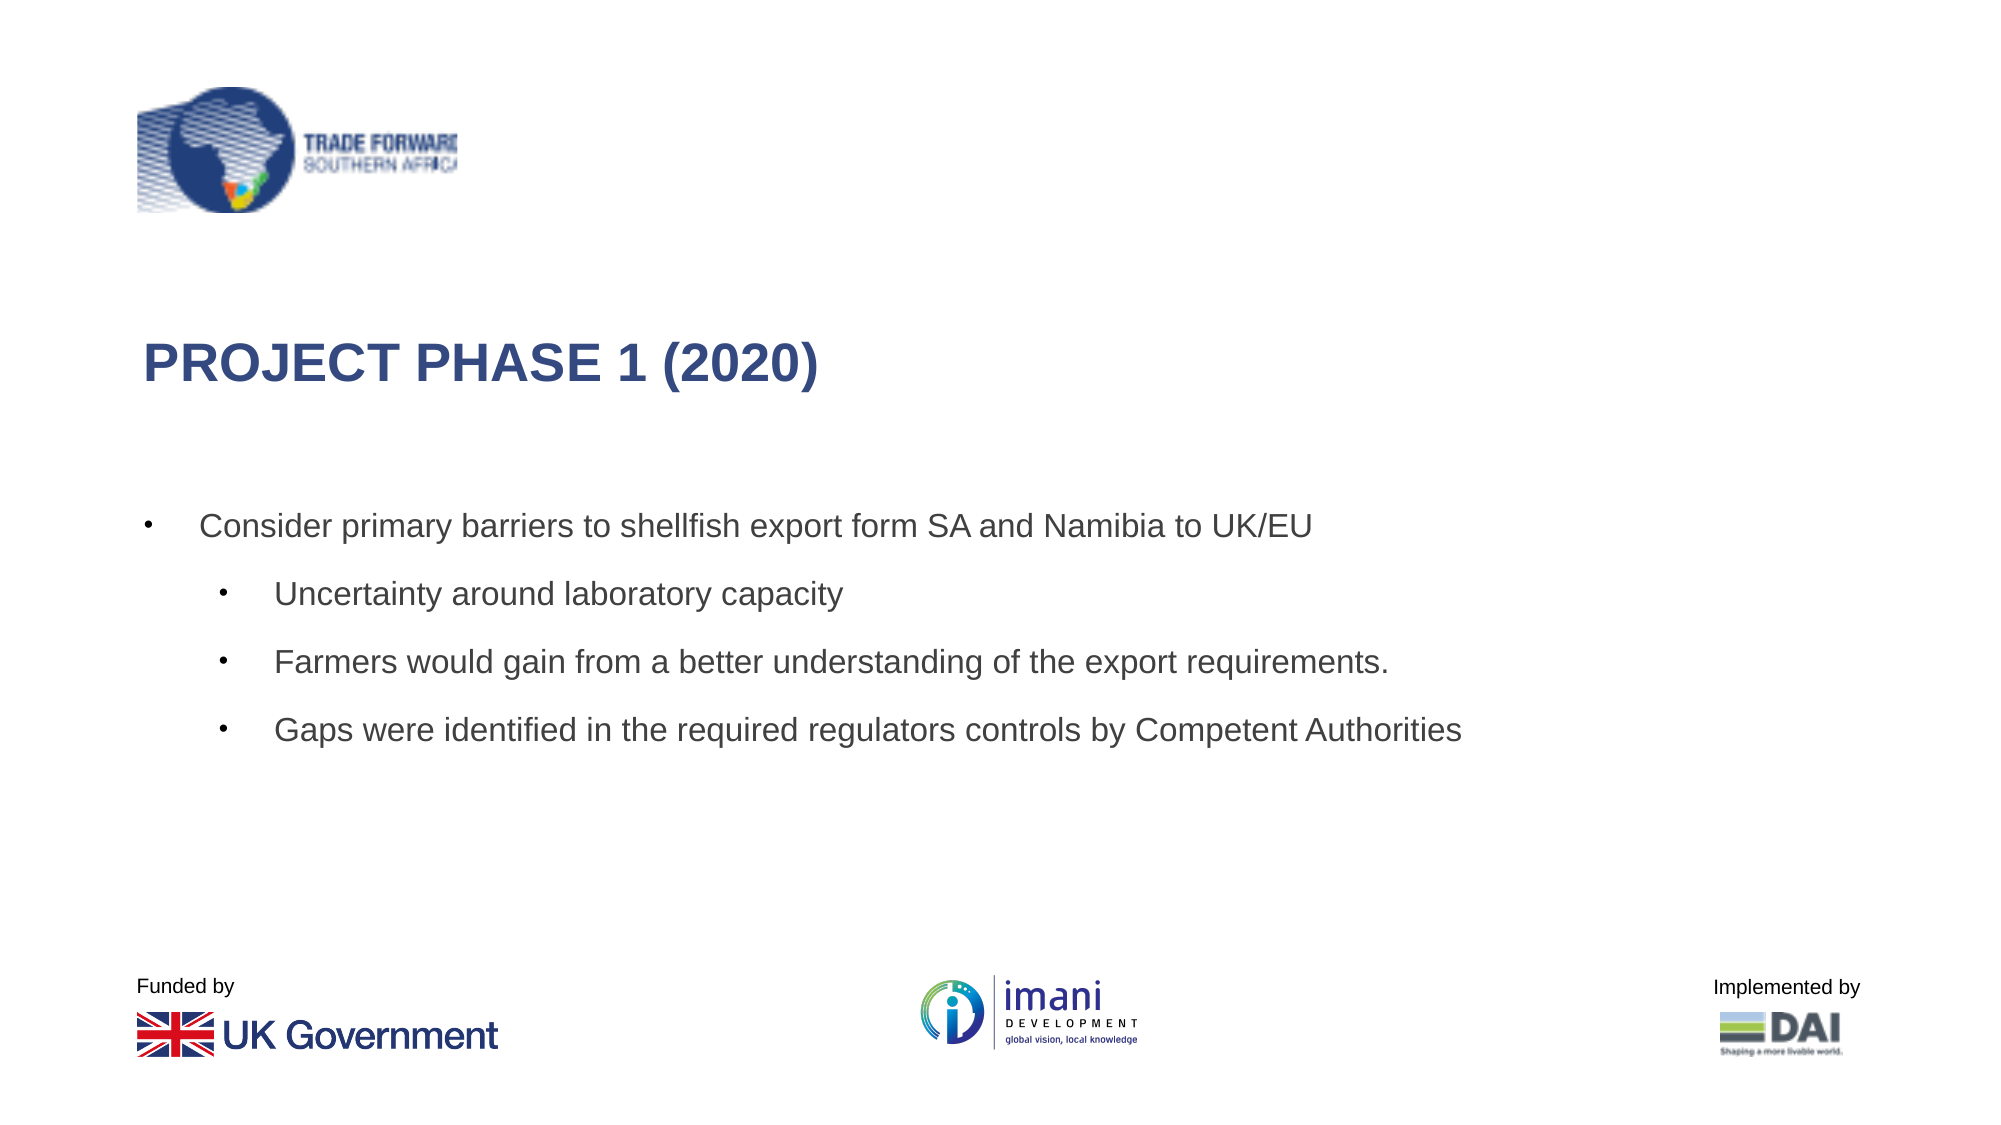

PROJECT PHASE 1 (2020)

Consider primary barriers to shellfish export form SA and Namibia to UK/EU
Uncertainty around laboratory capacity
Farmers would gain from a better understanding of the export requirements.
Gaps were identified in the required regulators controls by Competent Authorities